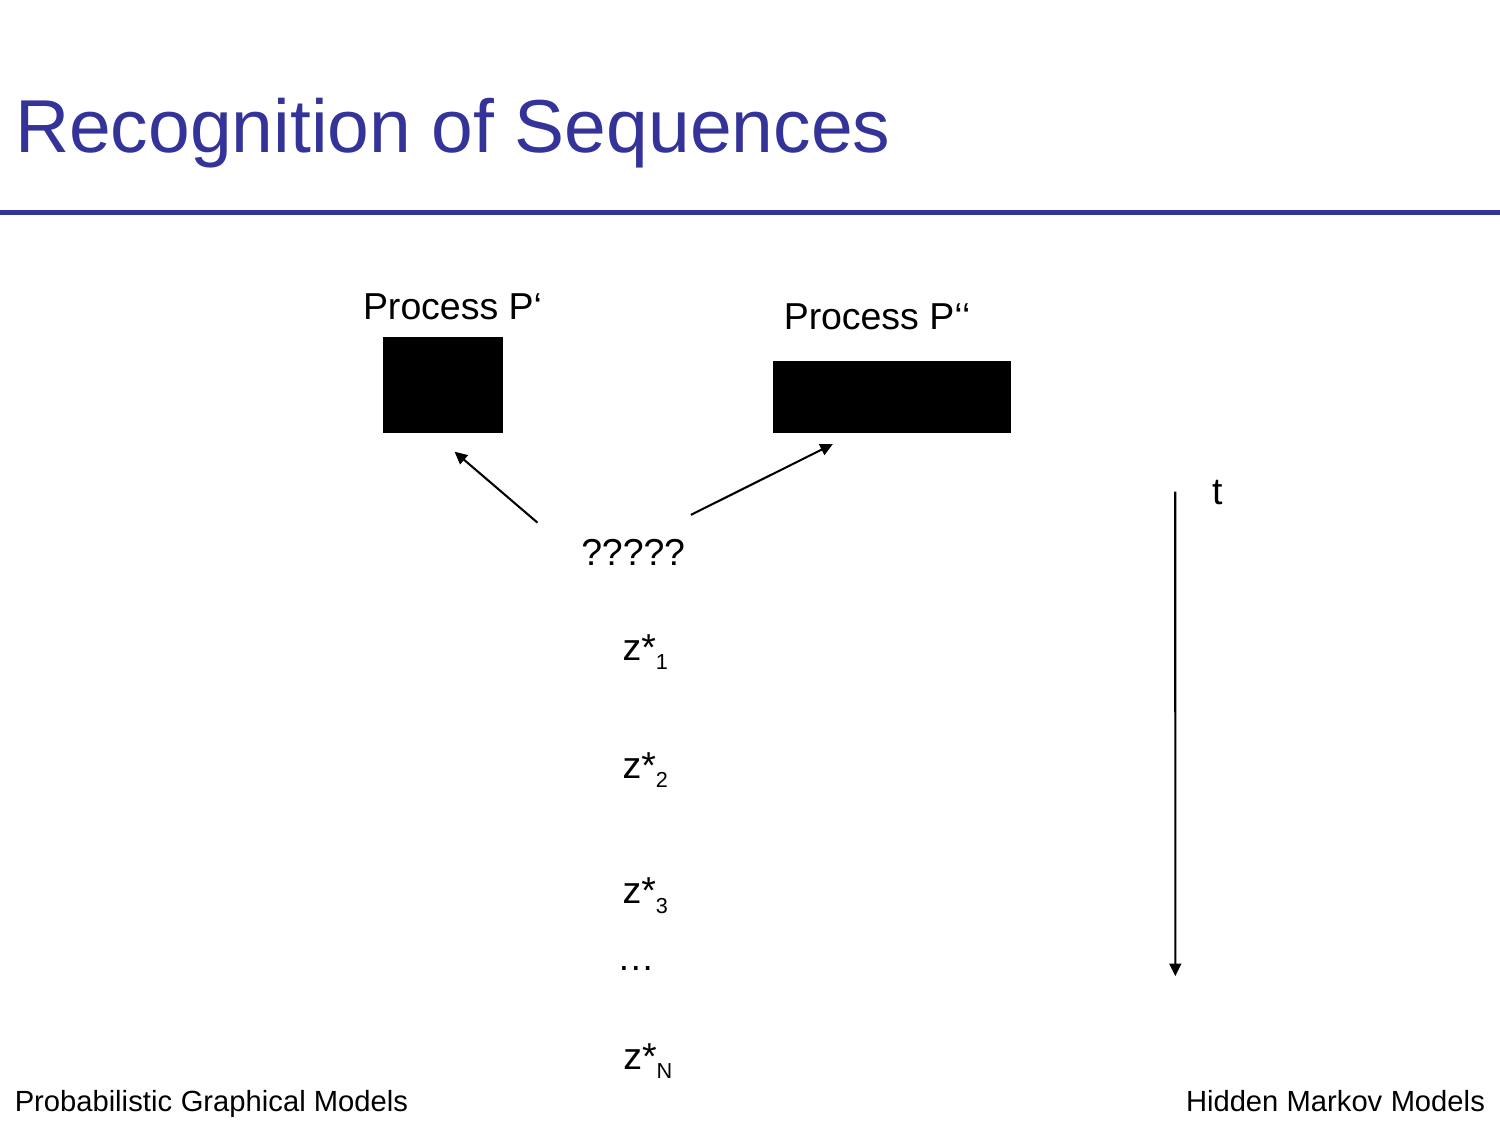

# Recognition of Sequences
Process P‘
Process P‘‘

t

?????
z*1
z*2
z*3
…
z*N